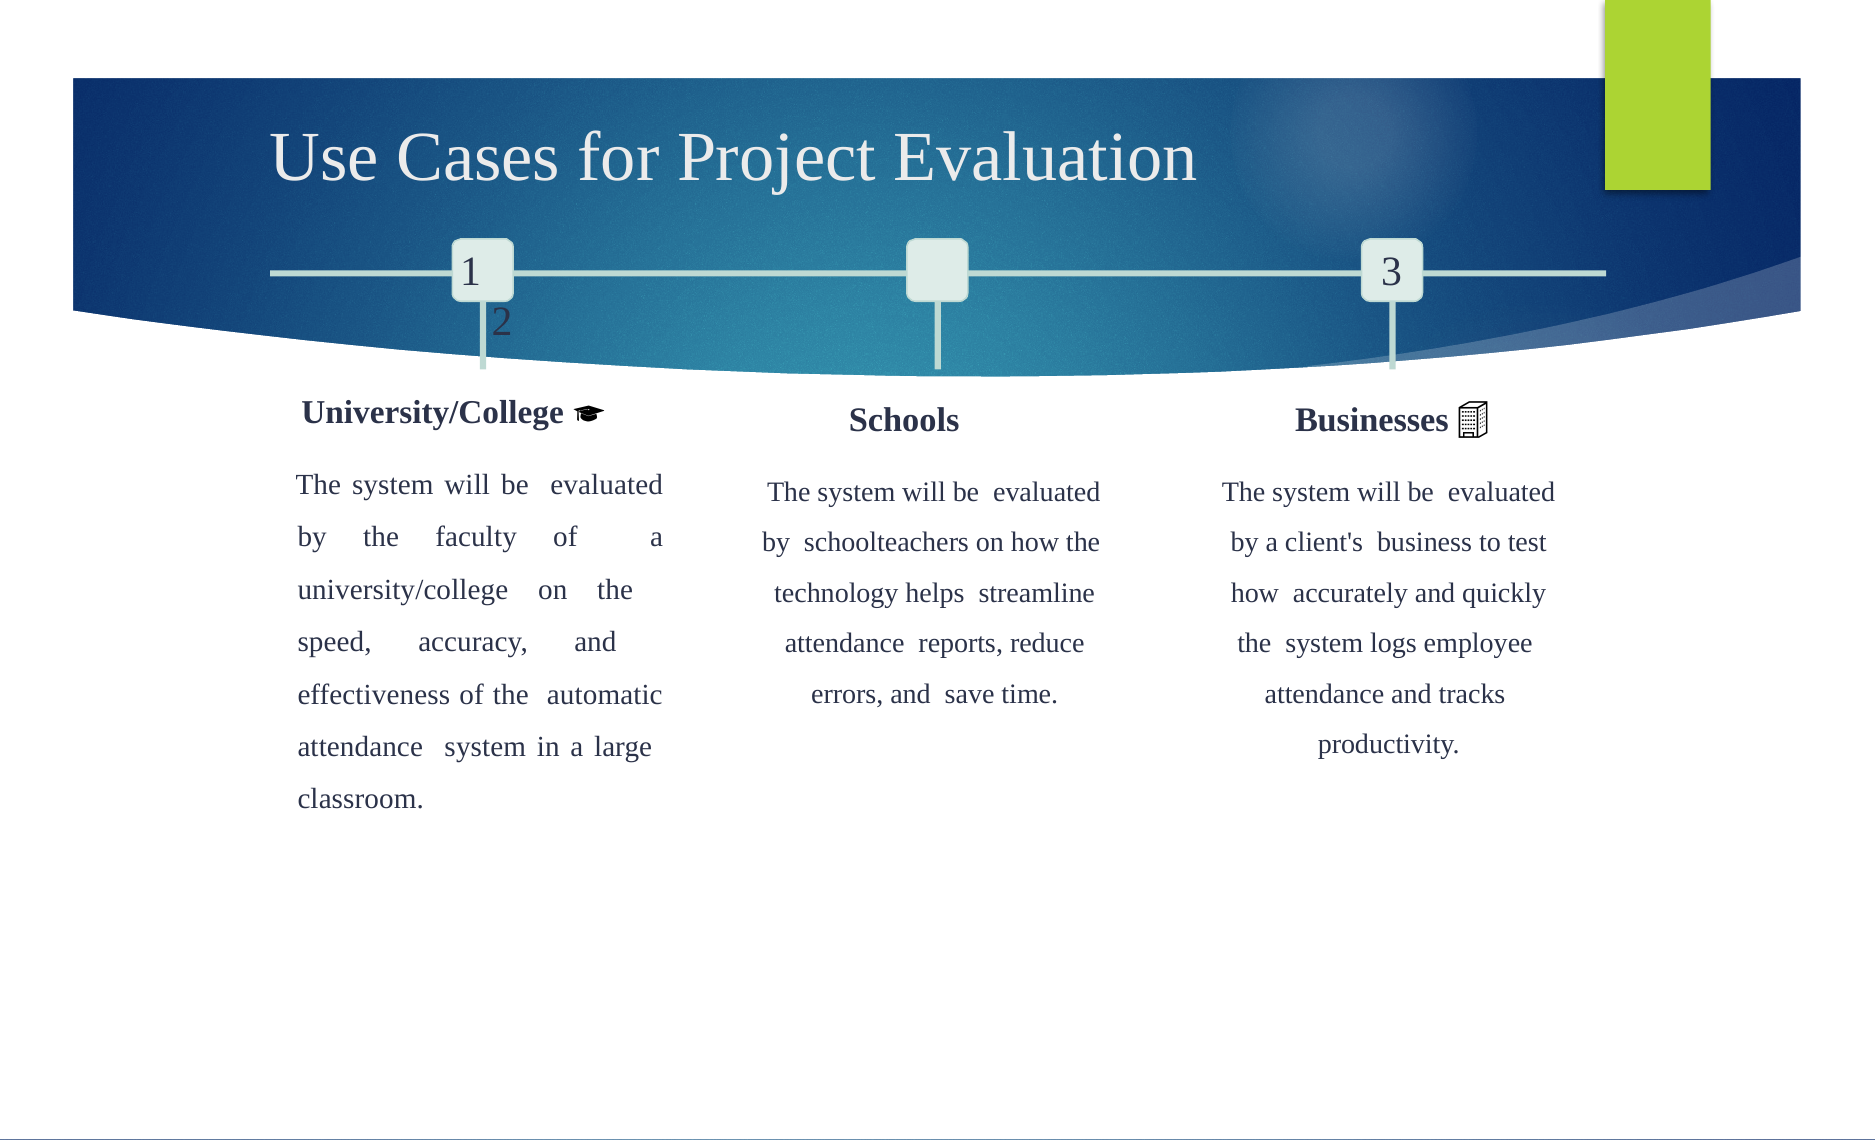

# Use Cases for Project Evaluation

3
1	                                      2
University/College 🎓
The system will be  evaluated by the faculty of  a university/college on the  speed, accuracy, and  effectiveness of the  automatic attendance  system in a large  classroom.
Businesses 🏢
The system will be  evaluated by a client's  business to test how  accurately and quickly the  system logs employee  attendance and tracks  productivity.
Schools
The system will be  evaluated by  schoolteachers on how the  technology helps  streamline attendance  reports, reduce errors, and  save time.